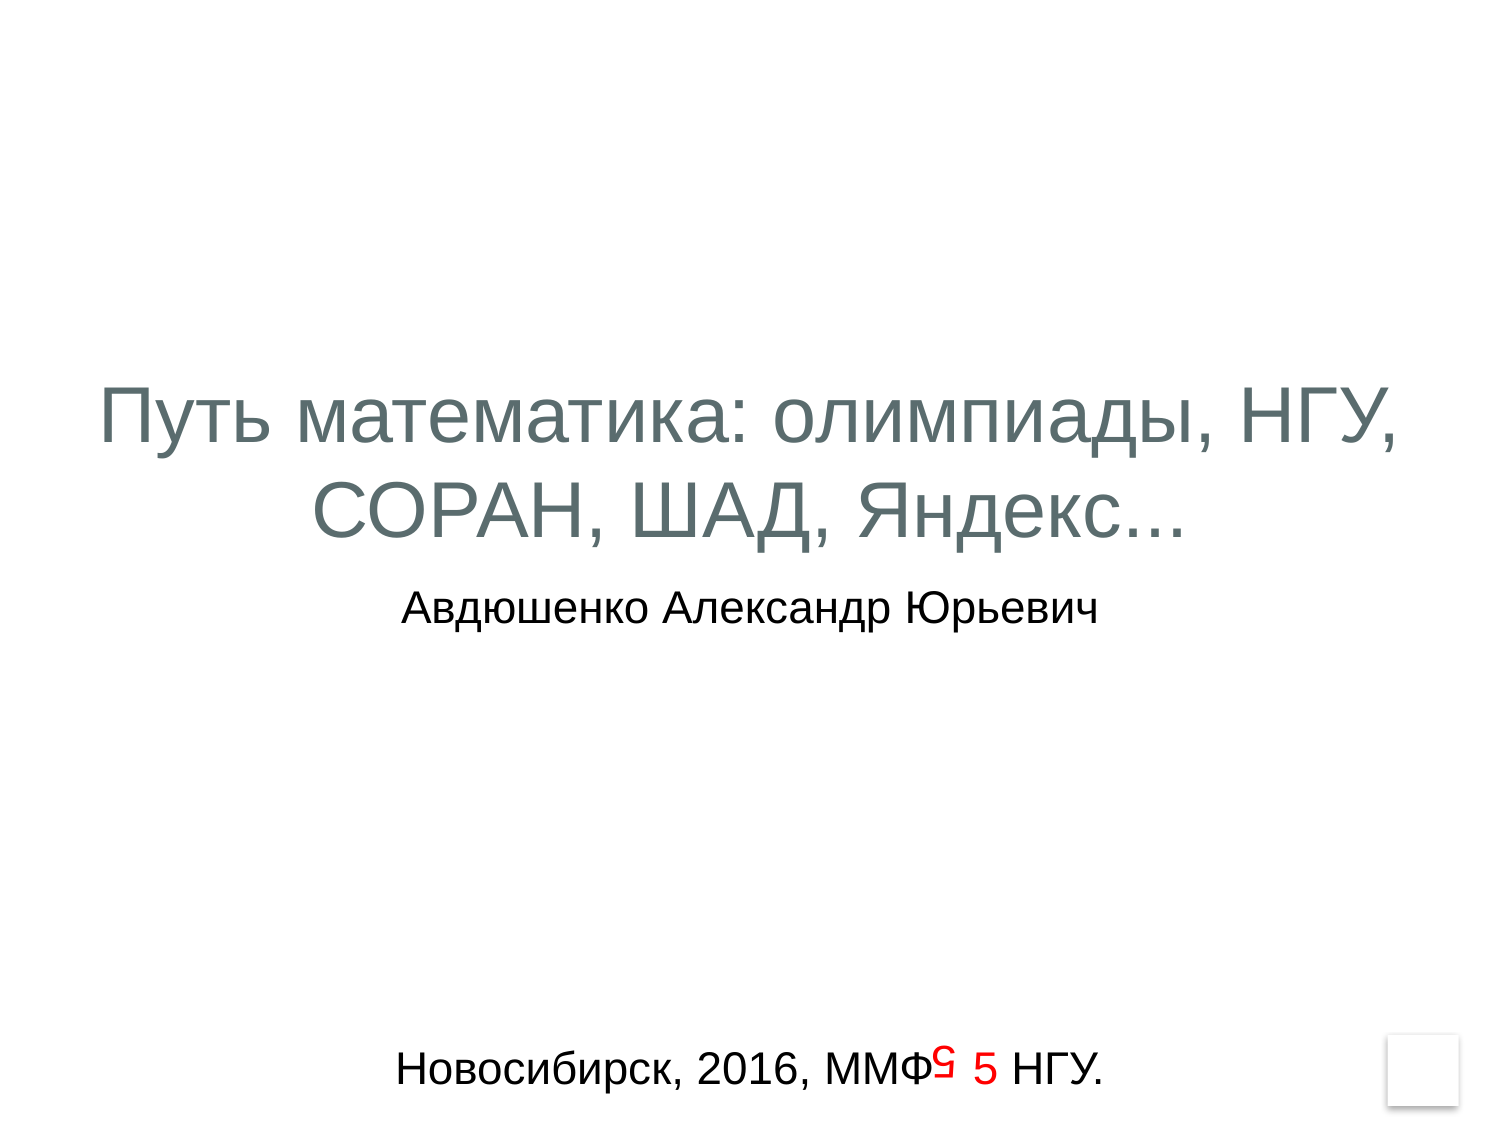

# Путь математика: олимпиады, НГУ, СОРАН, ШАД, Яндекс...
Авдюшенко Александр Юрьевич
5

Новосибирск, 2016, ММФ   5 НГУ.